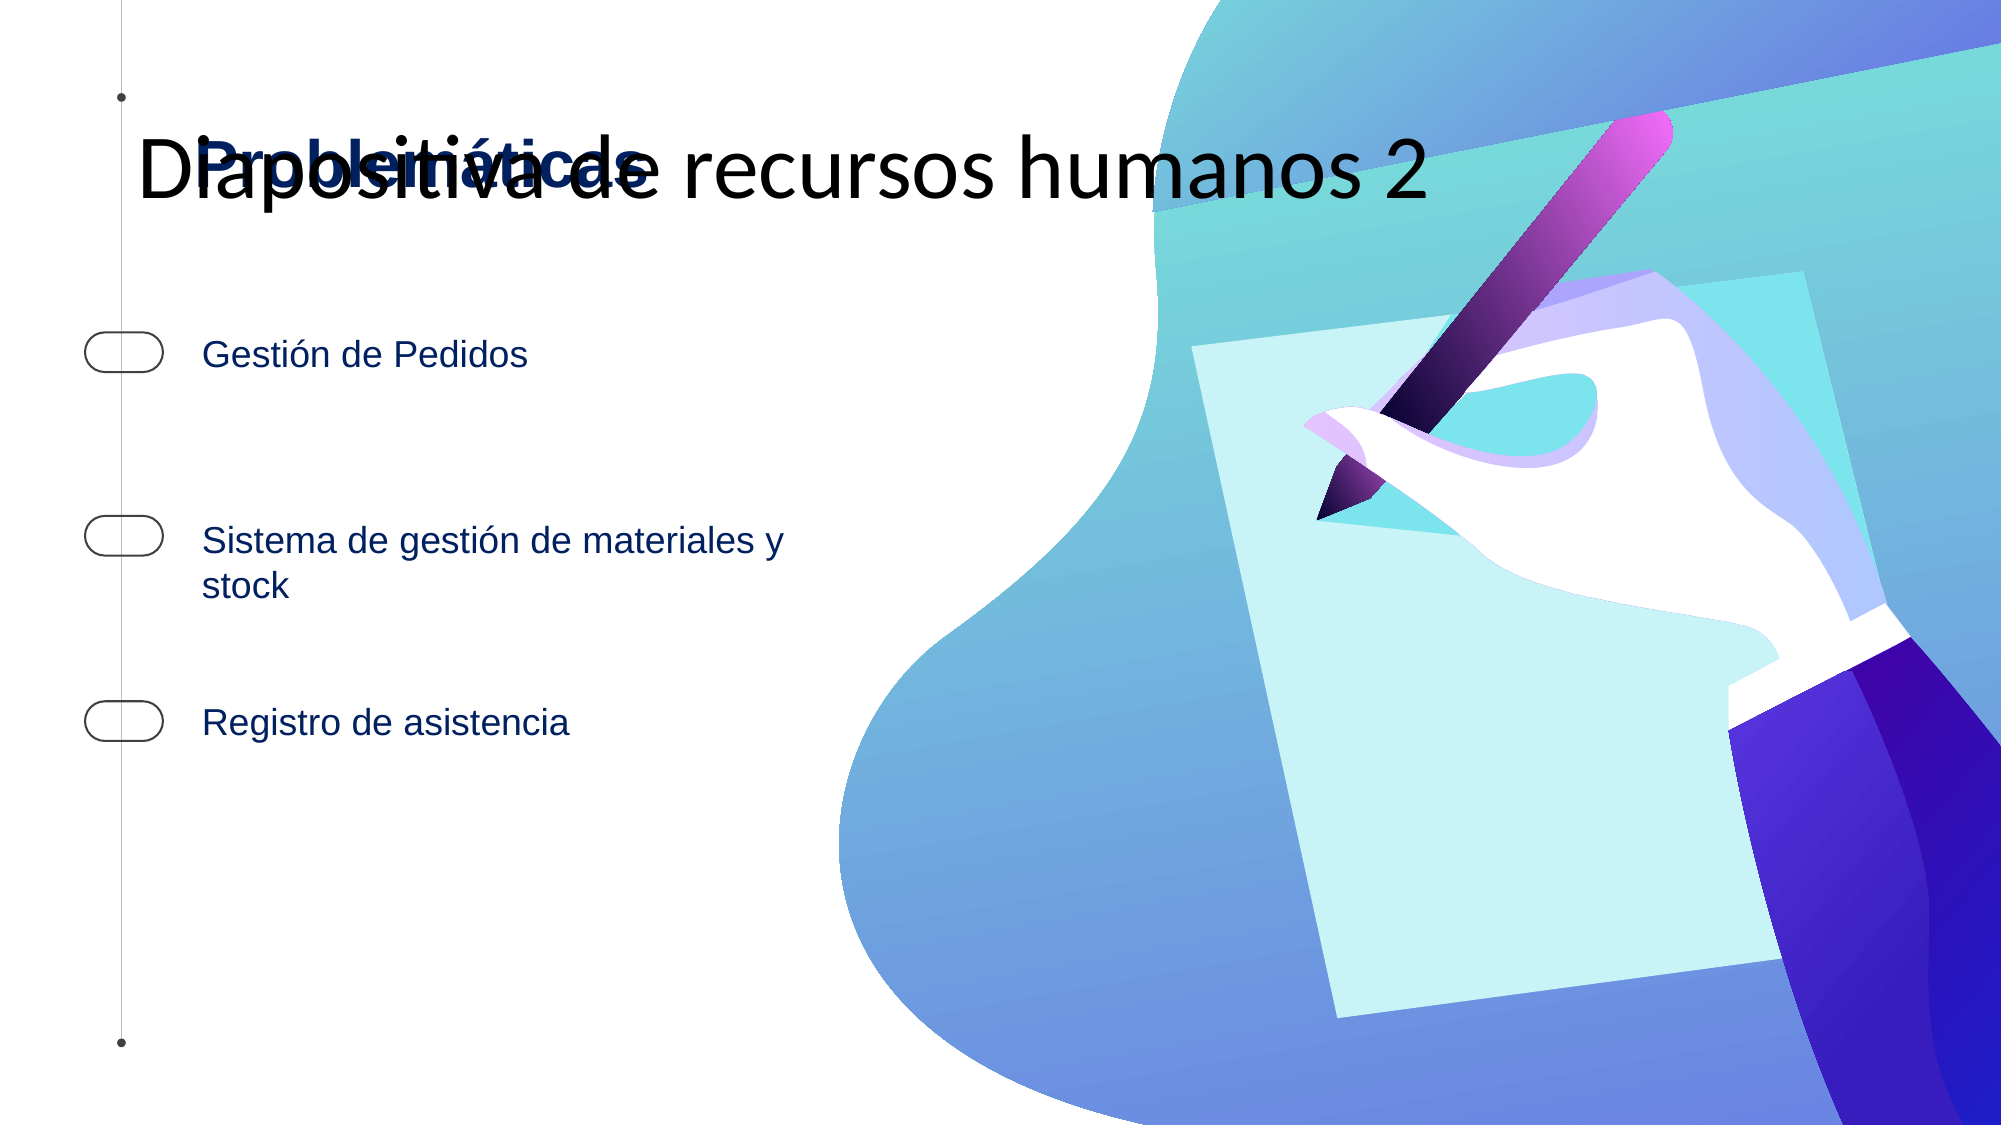

# Diapositiva de recursos humanos 2

Problemáticas
Gestión de Pedidos

Sistema de gestión de materiales y stock

Registro de asistencia